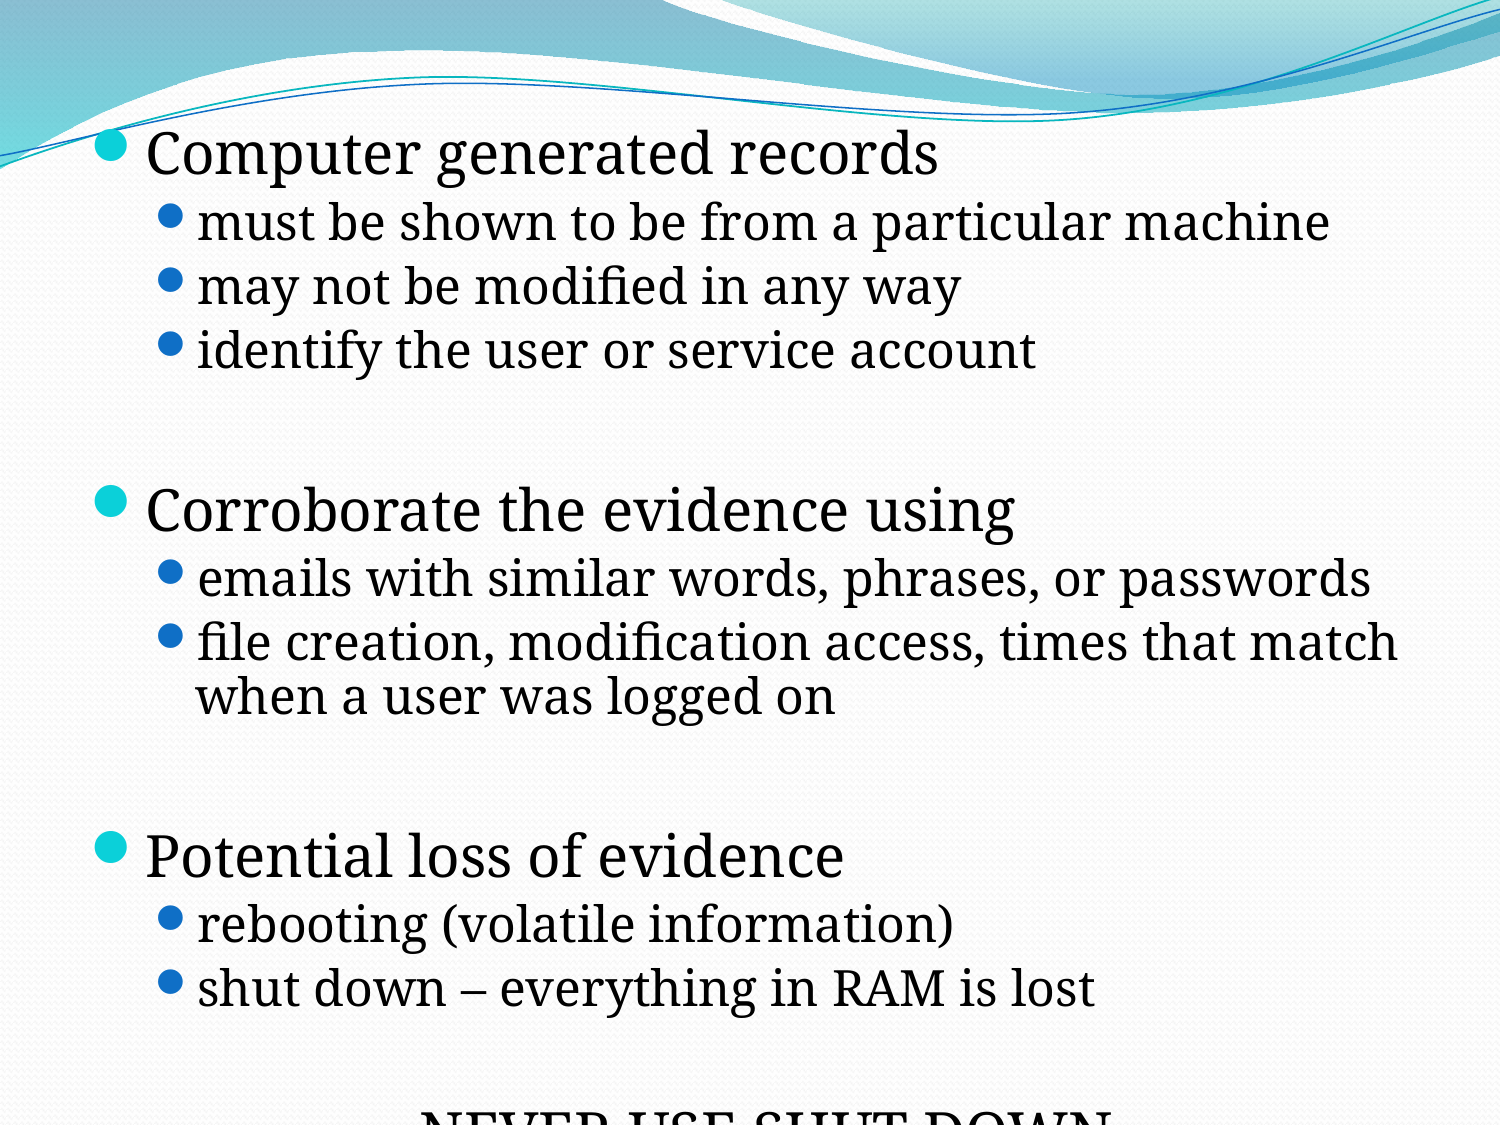

Computer generated records
must be shown to be from a particular machine
may not be modified in any way
identify the user or service account

Corroborate the evidence using
emails with similar words, phrases, or passwords
file creation, modification access, times that match when a user was logged on

Potential loss of evidence
rebooting (volatile information)
shut down – everything in RAM is lost

NEVER USE SHUT DOWN